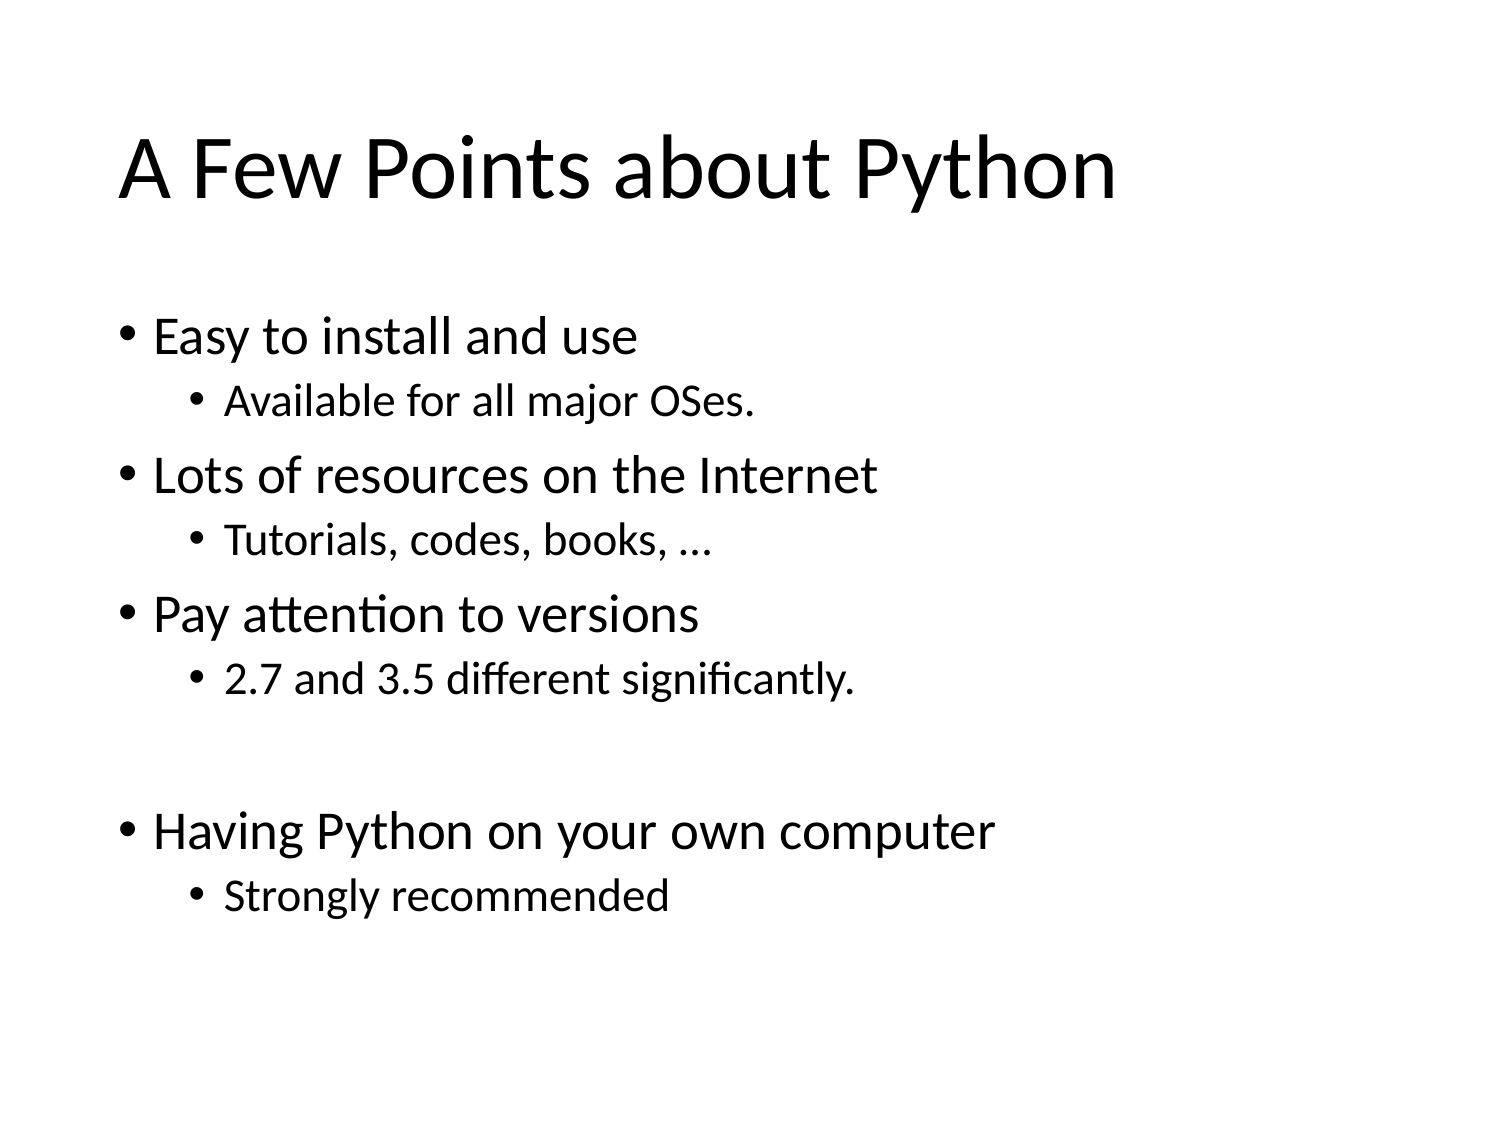

# A Few Points about Python
Easy to install and use
Available for all major OSes.
Lots of resources on the Internet
Tutorials, codes, books, …
Pay attention to versions
2.7 and 3.5 different significantly.

Having Python on your own computer
Strongly recommended